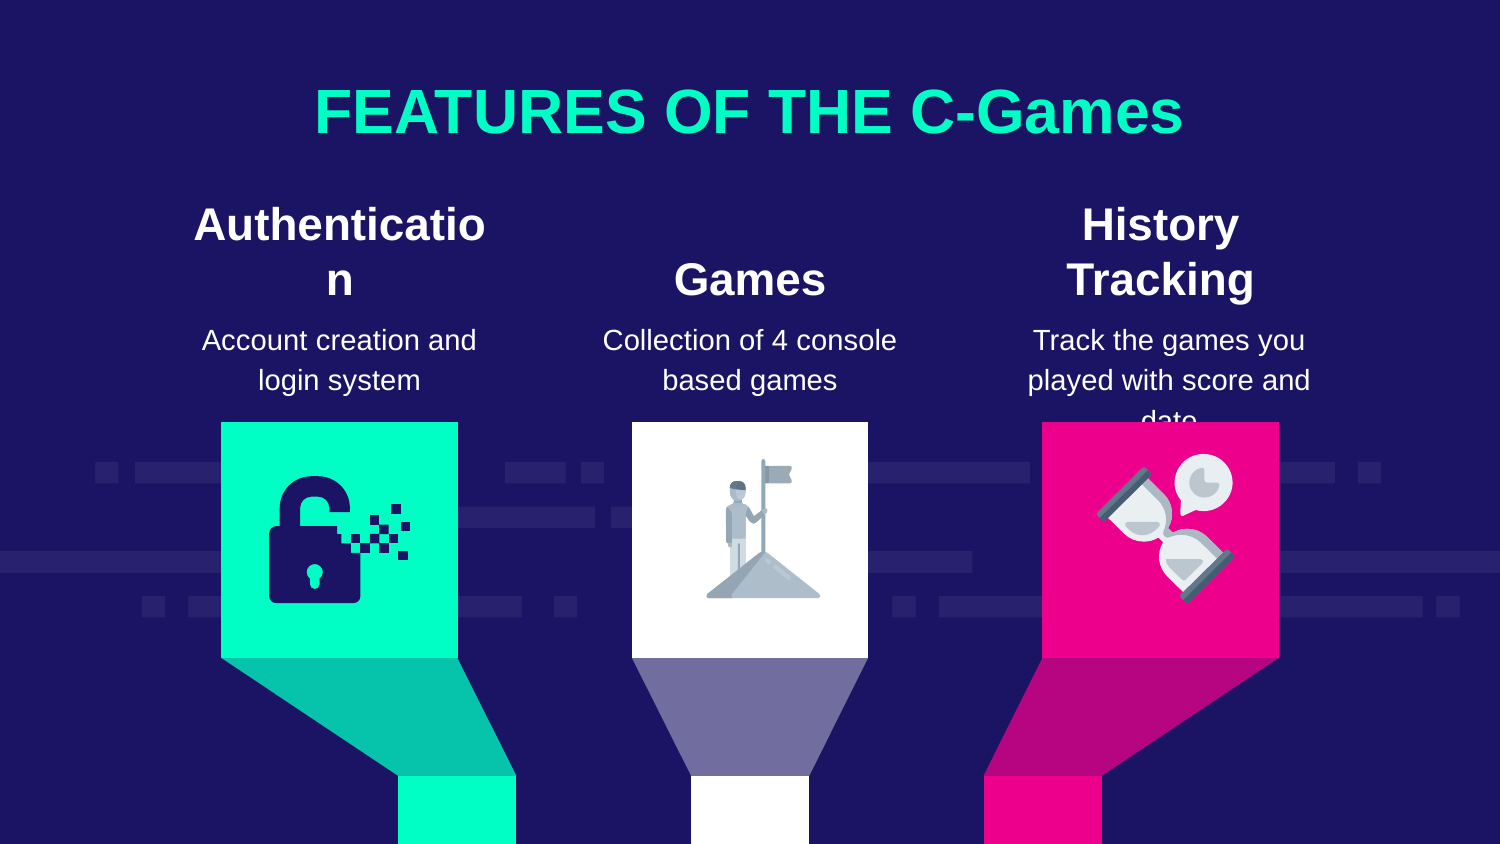

FEATURES OF THE C-Games
Authentication
Games
History Tracking
Account creation and login system
Collection of 4 console based games
Track the games you played with score and date